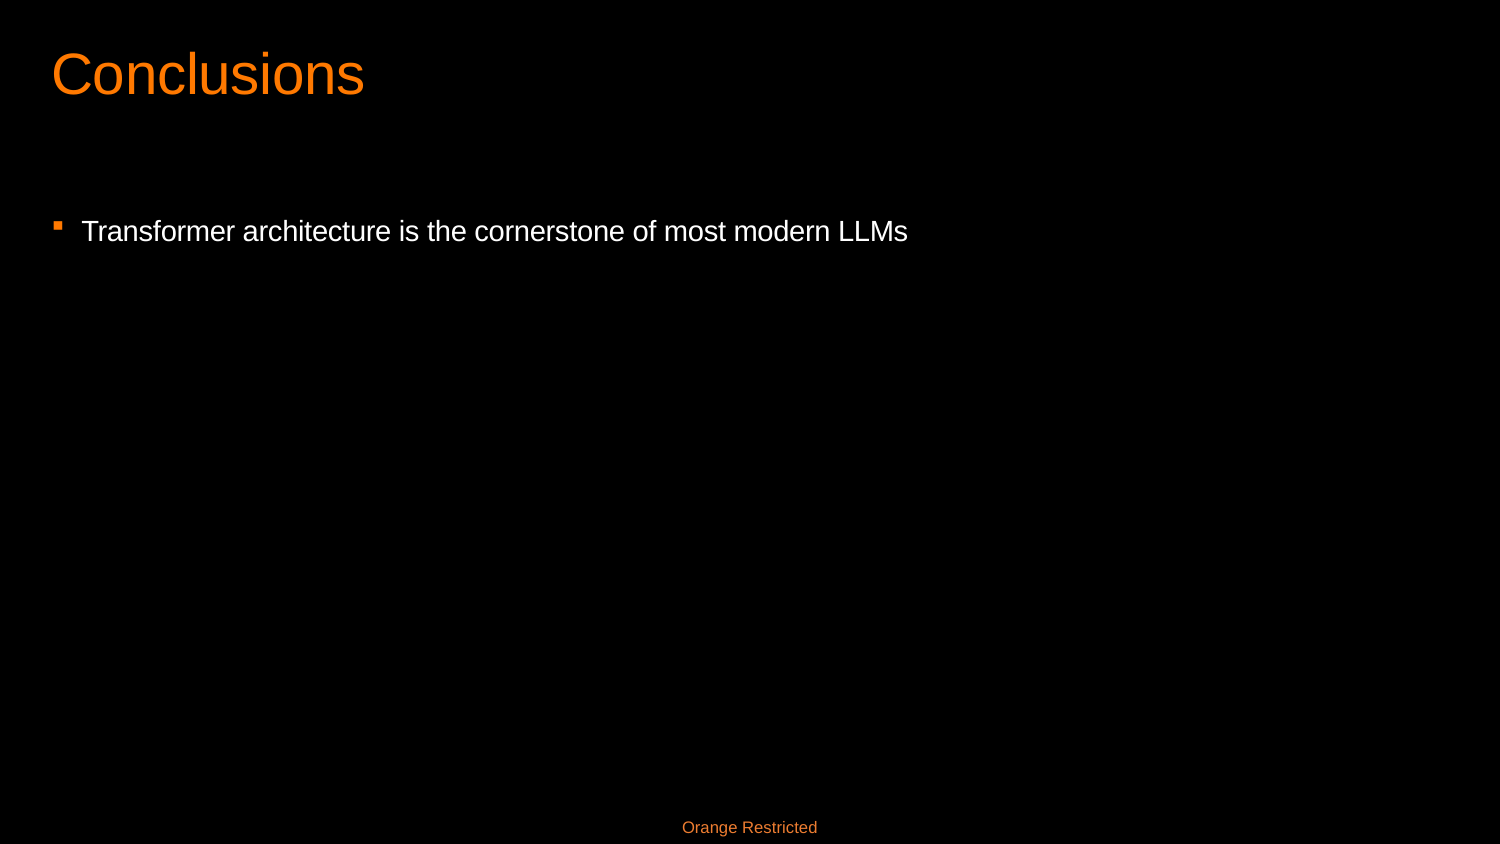

# Conclusions
Transformer architecture is the cornerstone of most modern LLMs